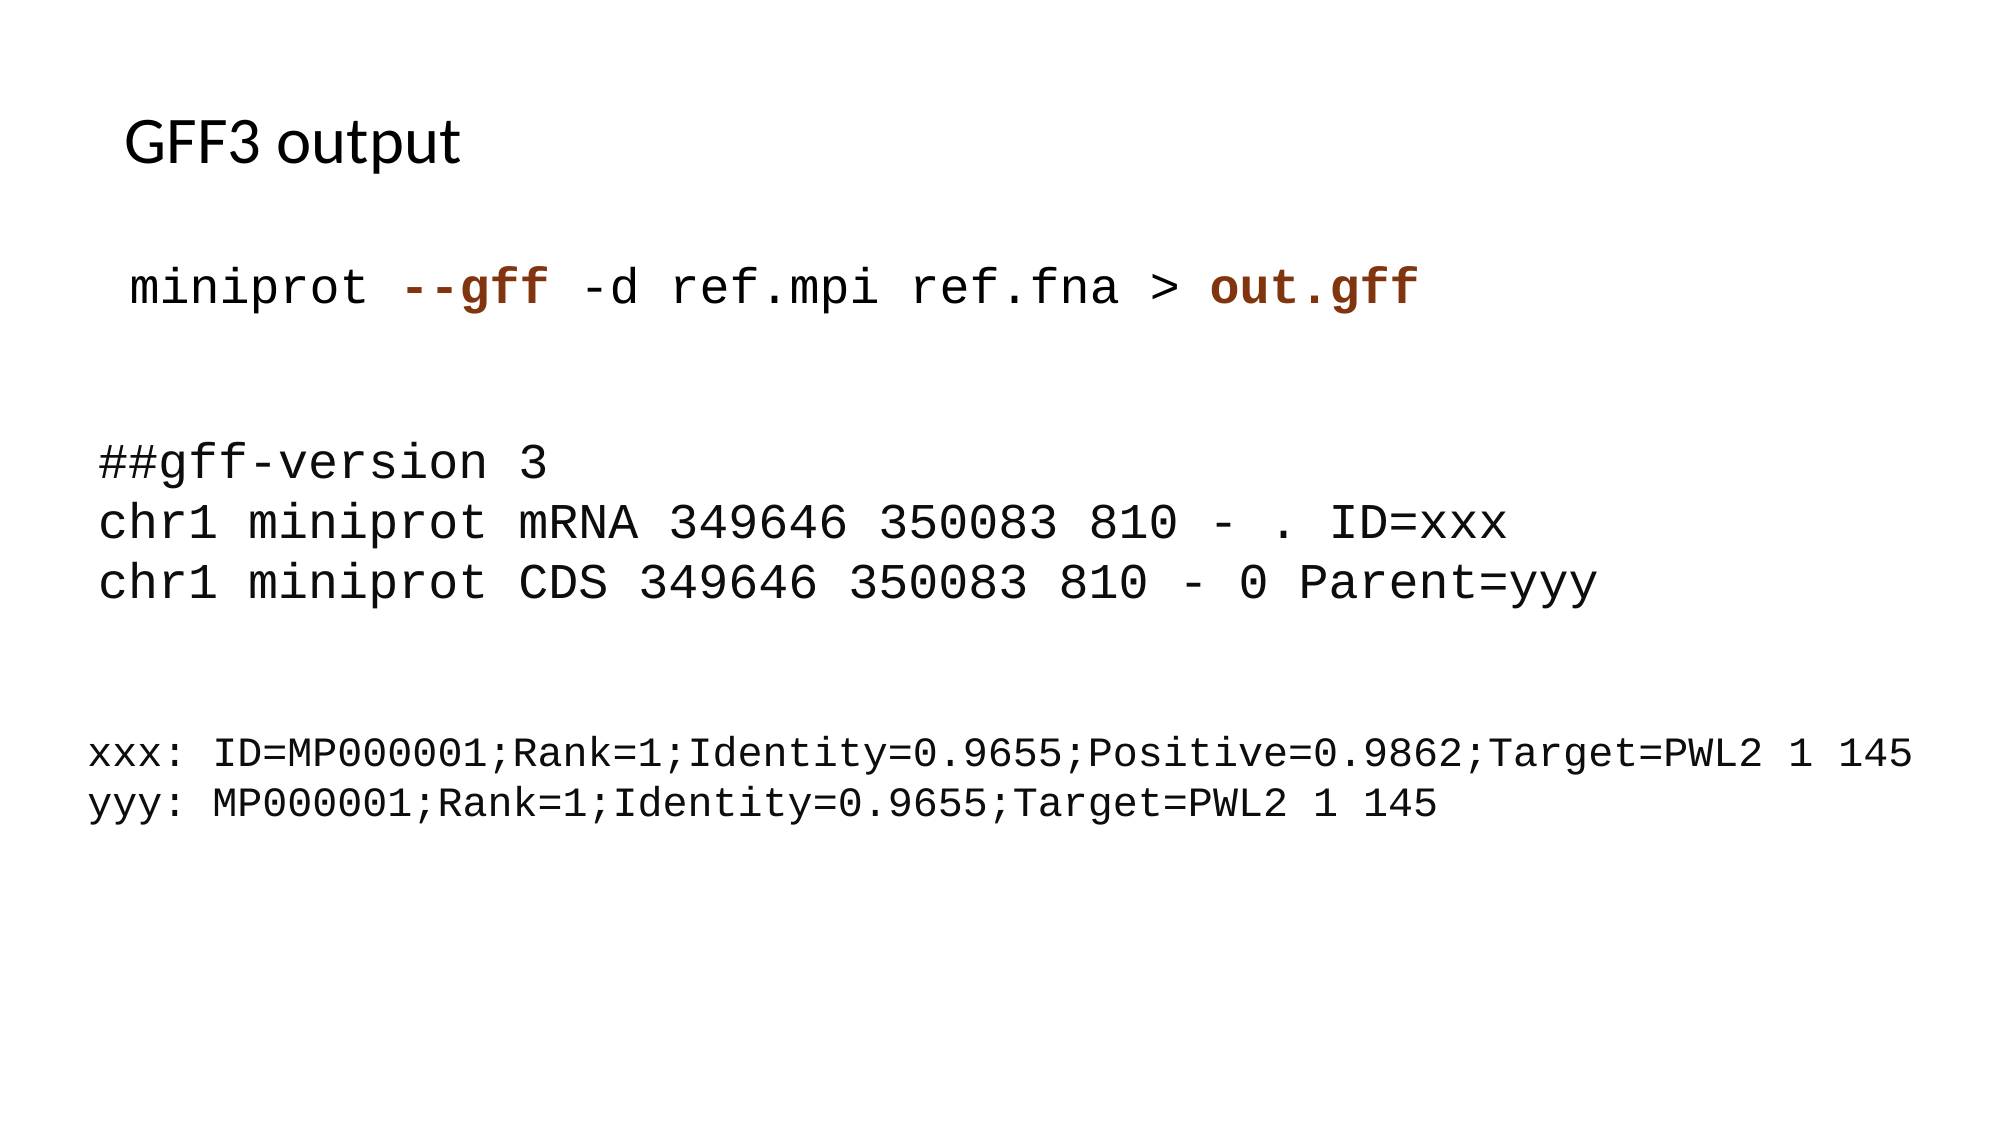

# GFF3 output
miniprot --gff -d ref.mpi ref.fna > out.gff
##gff-version 3
chr1 miniprot mRNA 349646 350083 810 - . ID=xxx
chr1 miniprot CDS 349646 350083 810 - 0 Parent=yyy
xxx: ID=MP000001;Rank=1;Identity=0.9655;Positive=0.9862;Target=PWL2 1 145
yyy: MP000001;Rank=1;Identity=0.9655;Target=PWL2 1 145